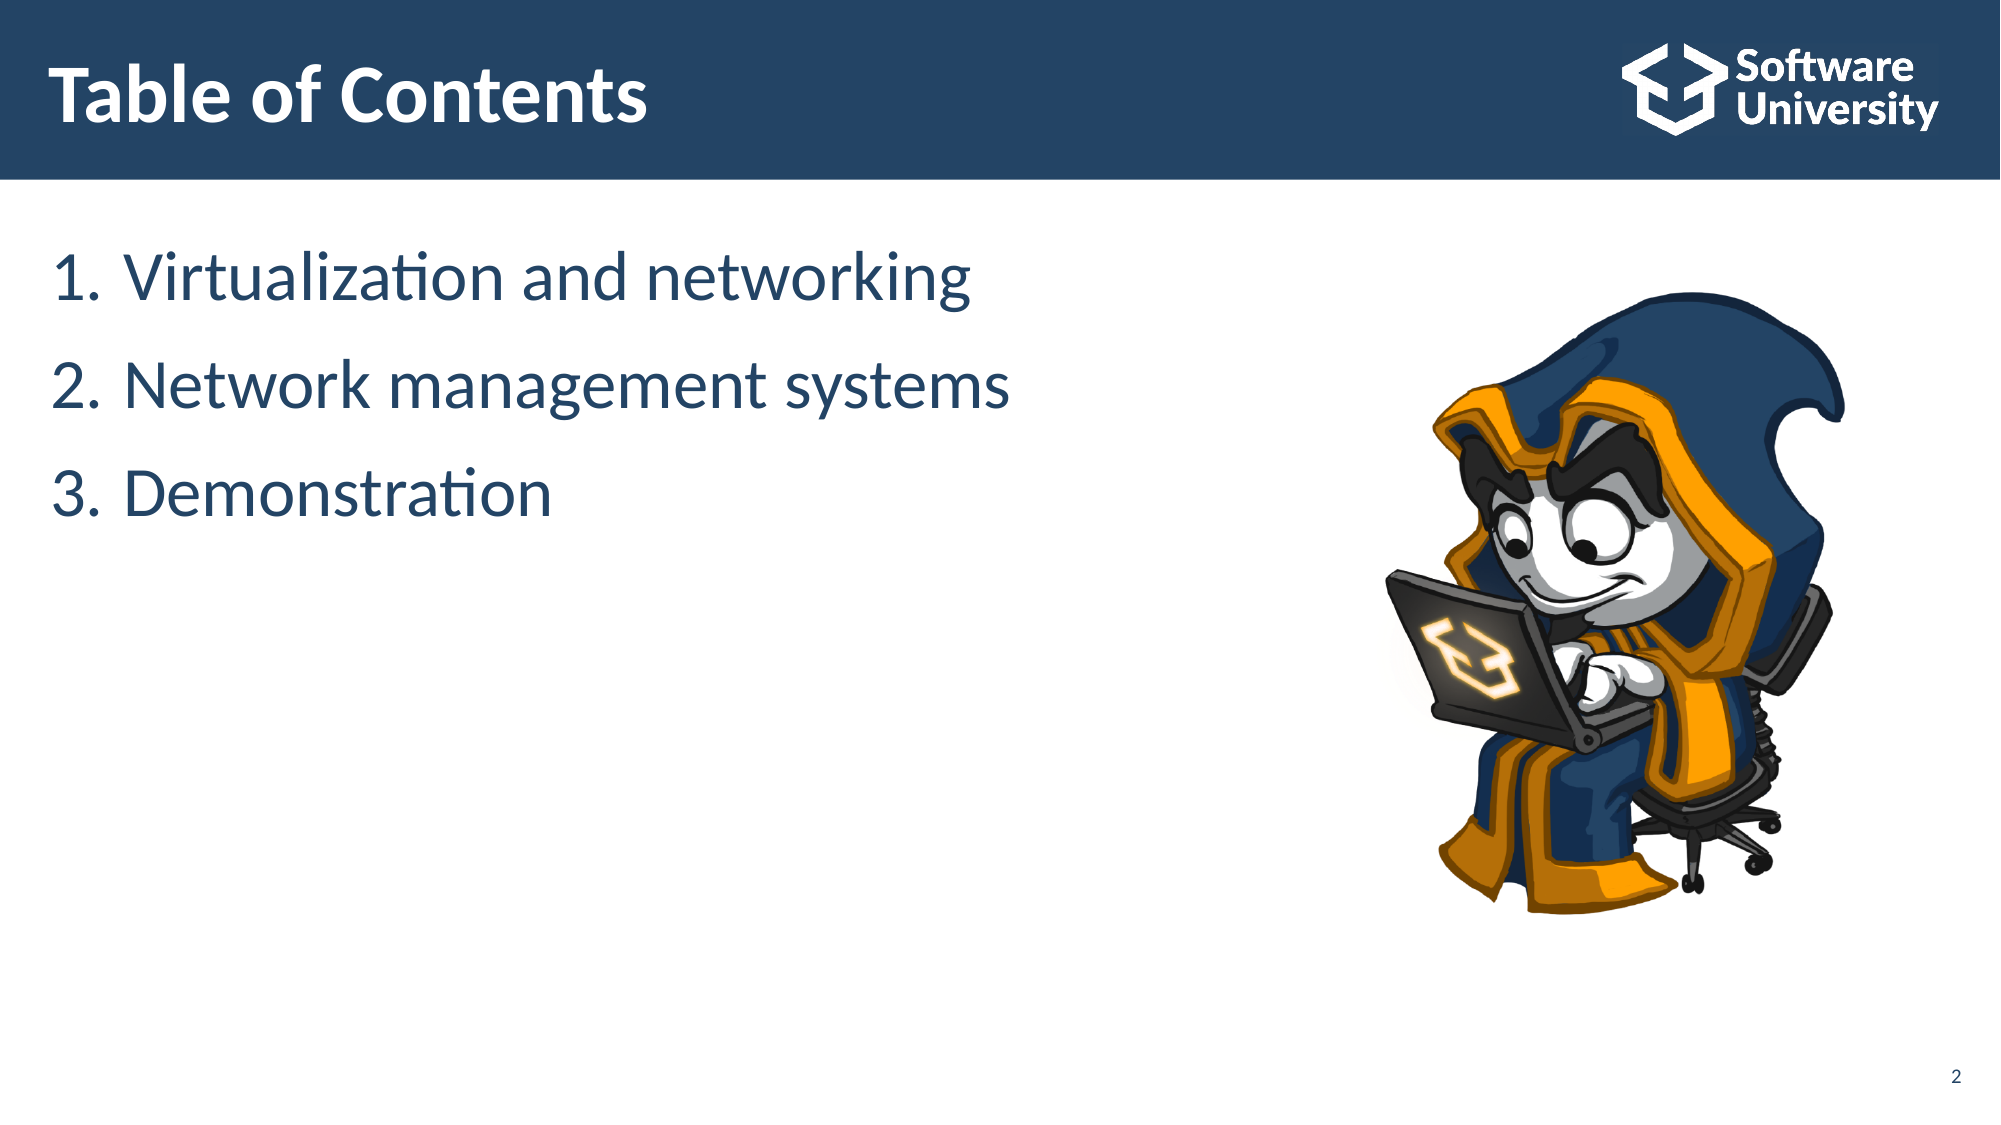

# Table of Contents
Virtualization and networking
Network management systems
Demonstration

2